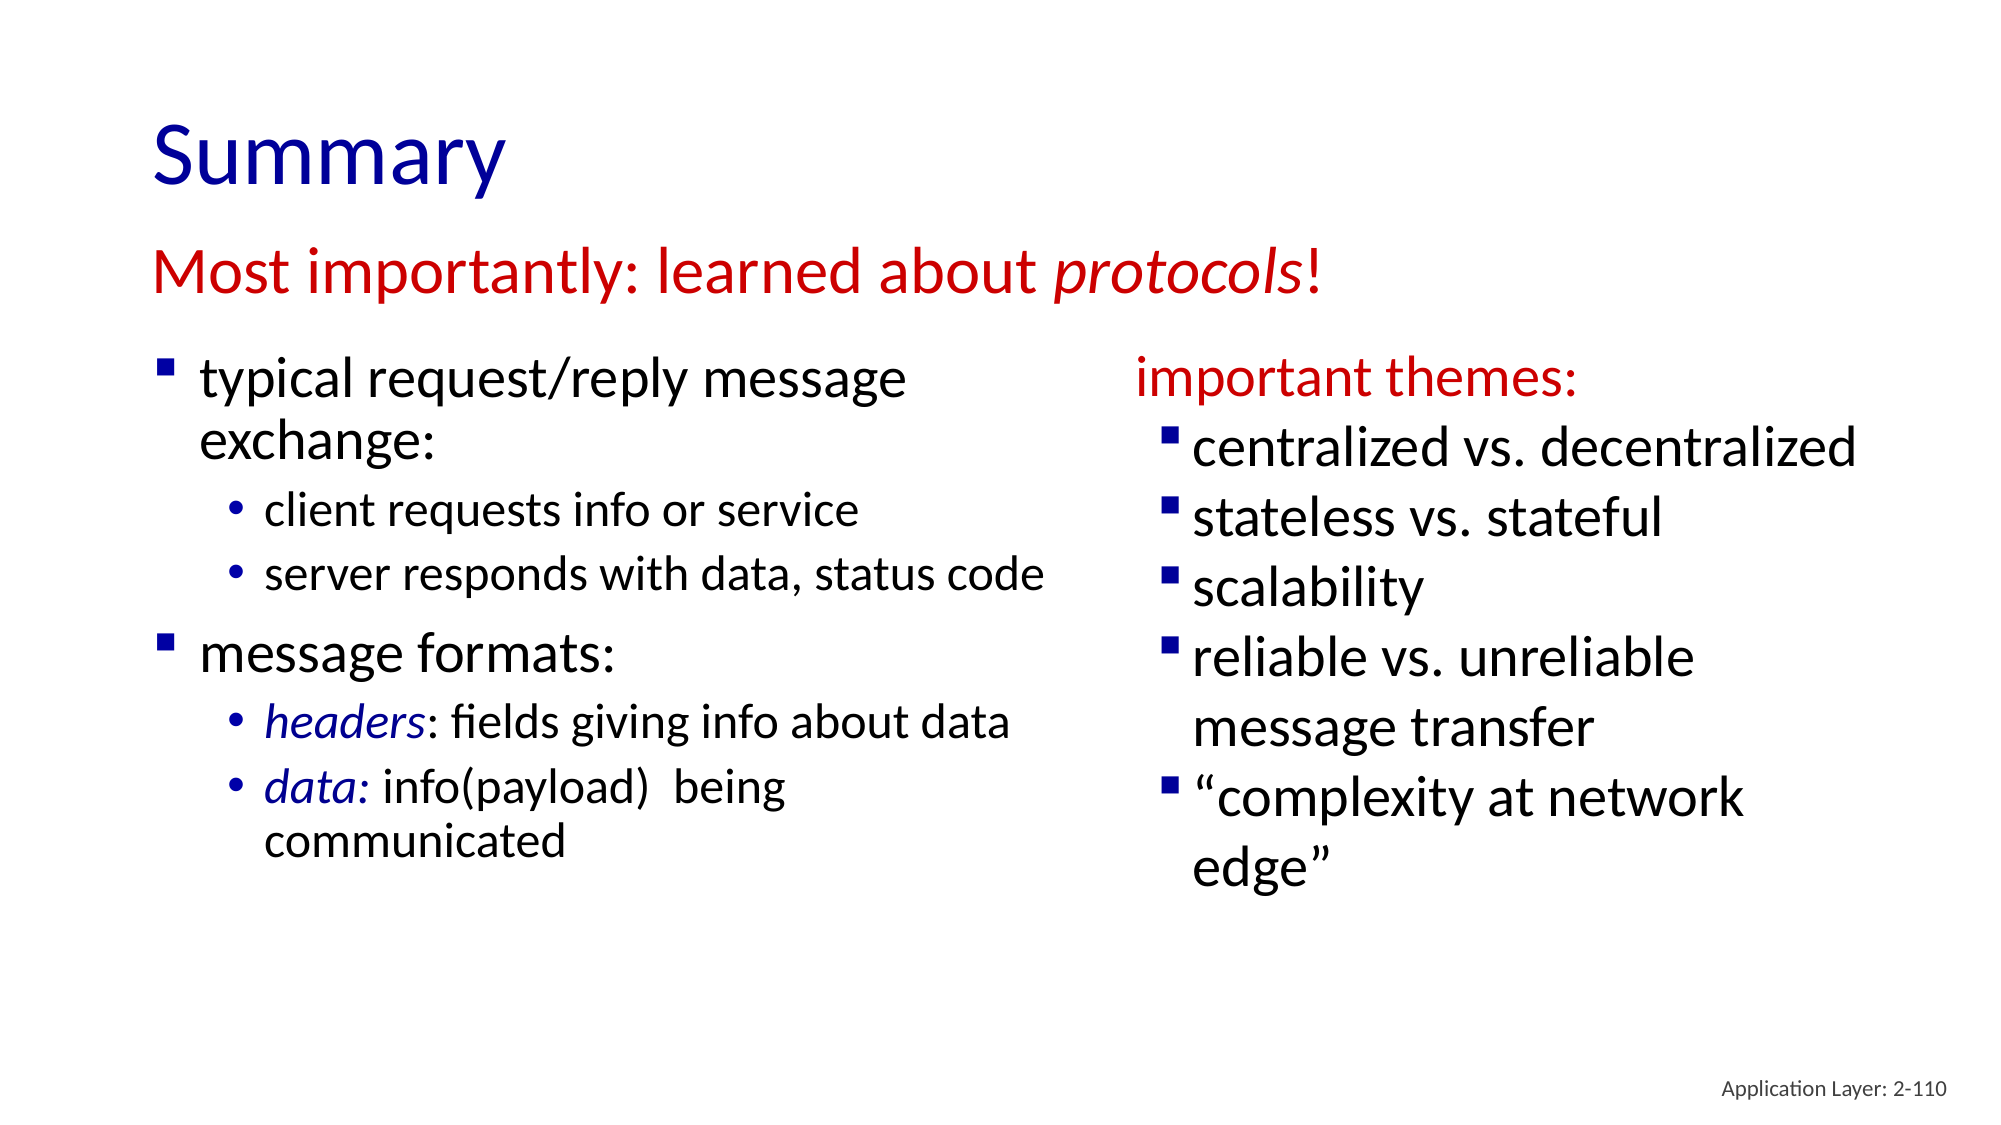

# Summary
Most importantly: learned about protocols!
important themes:
centralized vs. decentralized
stateless vs. stateful
scalability
reliable vs. unreliable message transfer
“complexity at network edge”
typical request/reply message exchange:
client requests info or service
server responds with data, status code
message formats:
headers: fields giving info about data
data: info(payload)  being communicated
Application Layer: 2-110